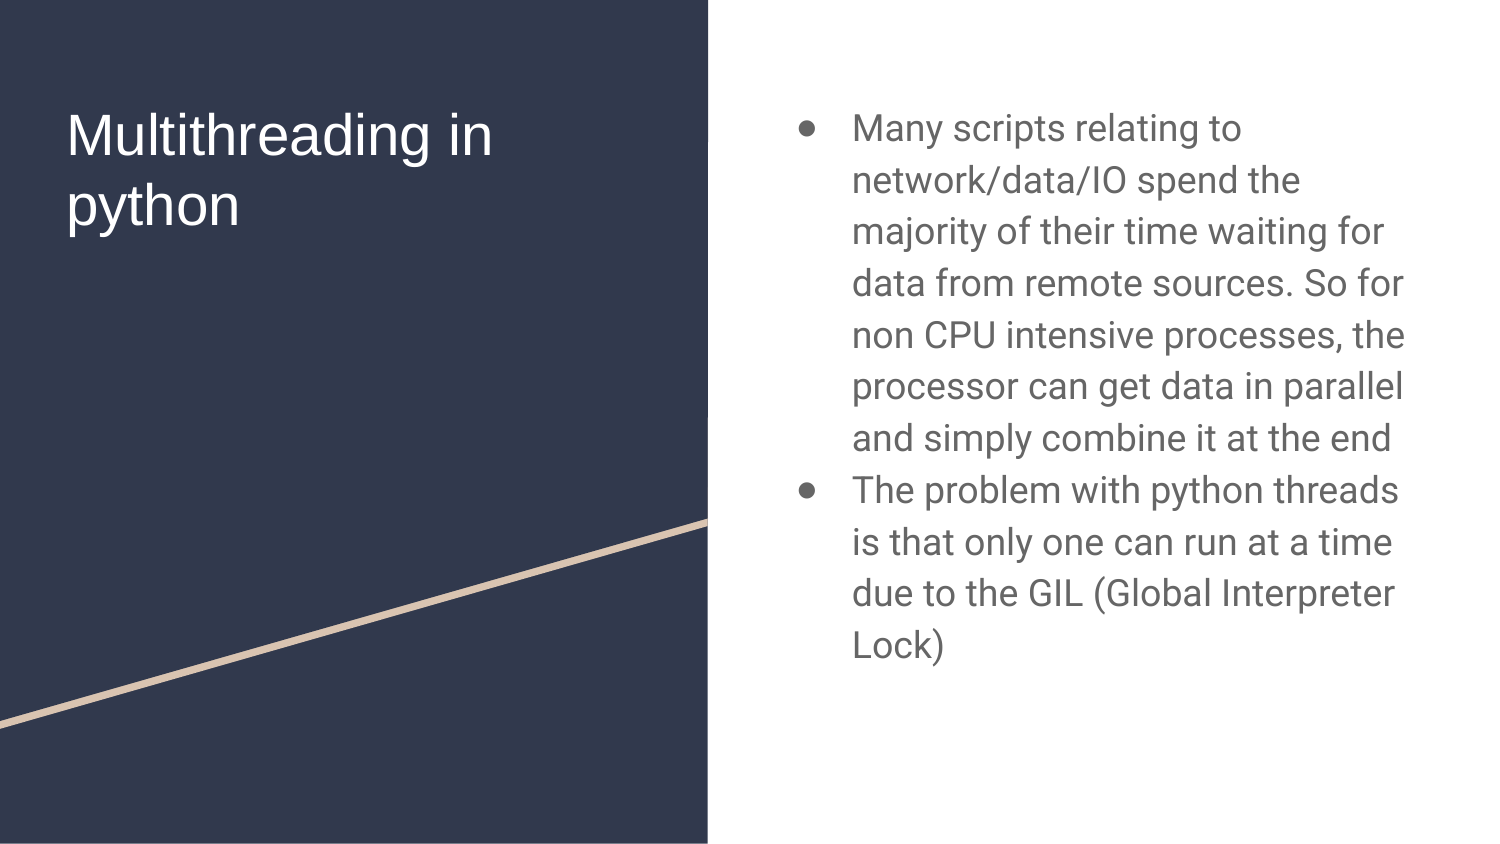

# Multithreading in python
Many scripts relating to network/data/IO spend the majority of their time waiting for data from remote sources. So for non CPU intensive processes, the processor can get data in parallel and simply combine it at the end
The problem with python threads is that only one can run at a time due to the GIL (Global Interpreter Lock)